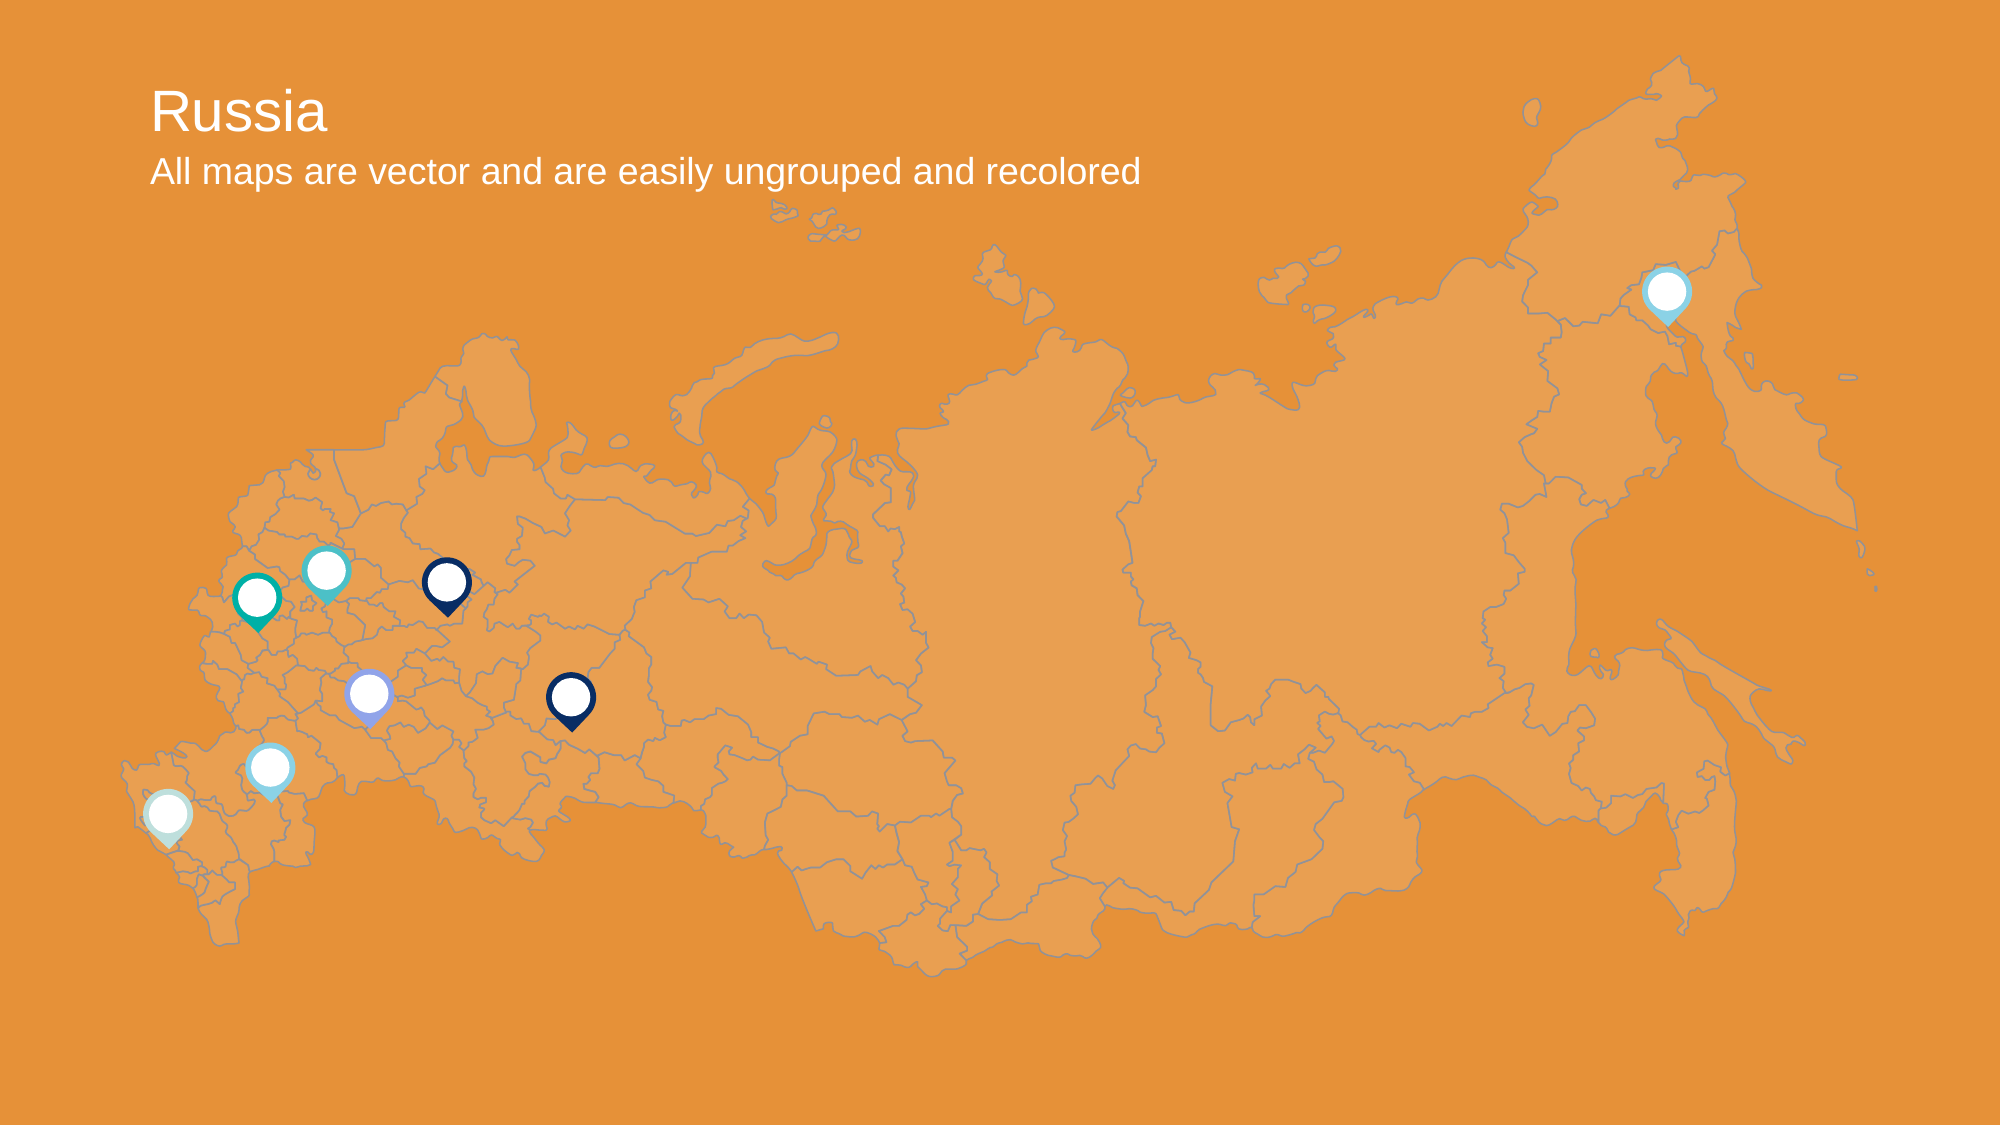

# Russia

All maps are vector and are easily ungrouped and recolored